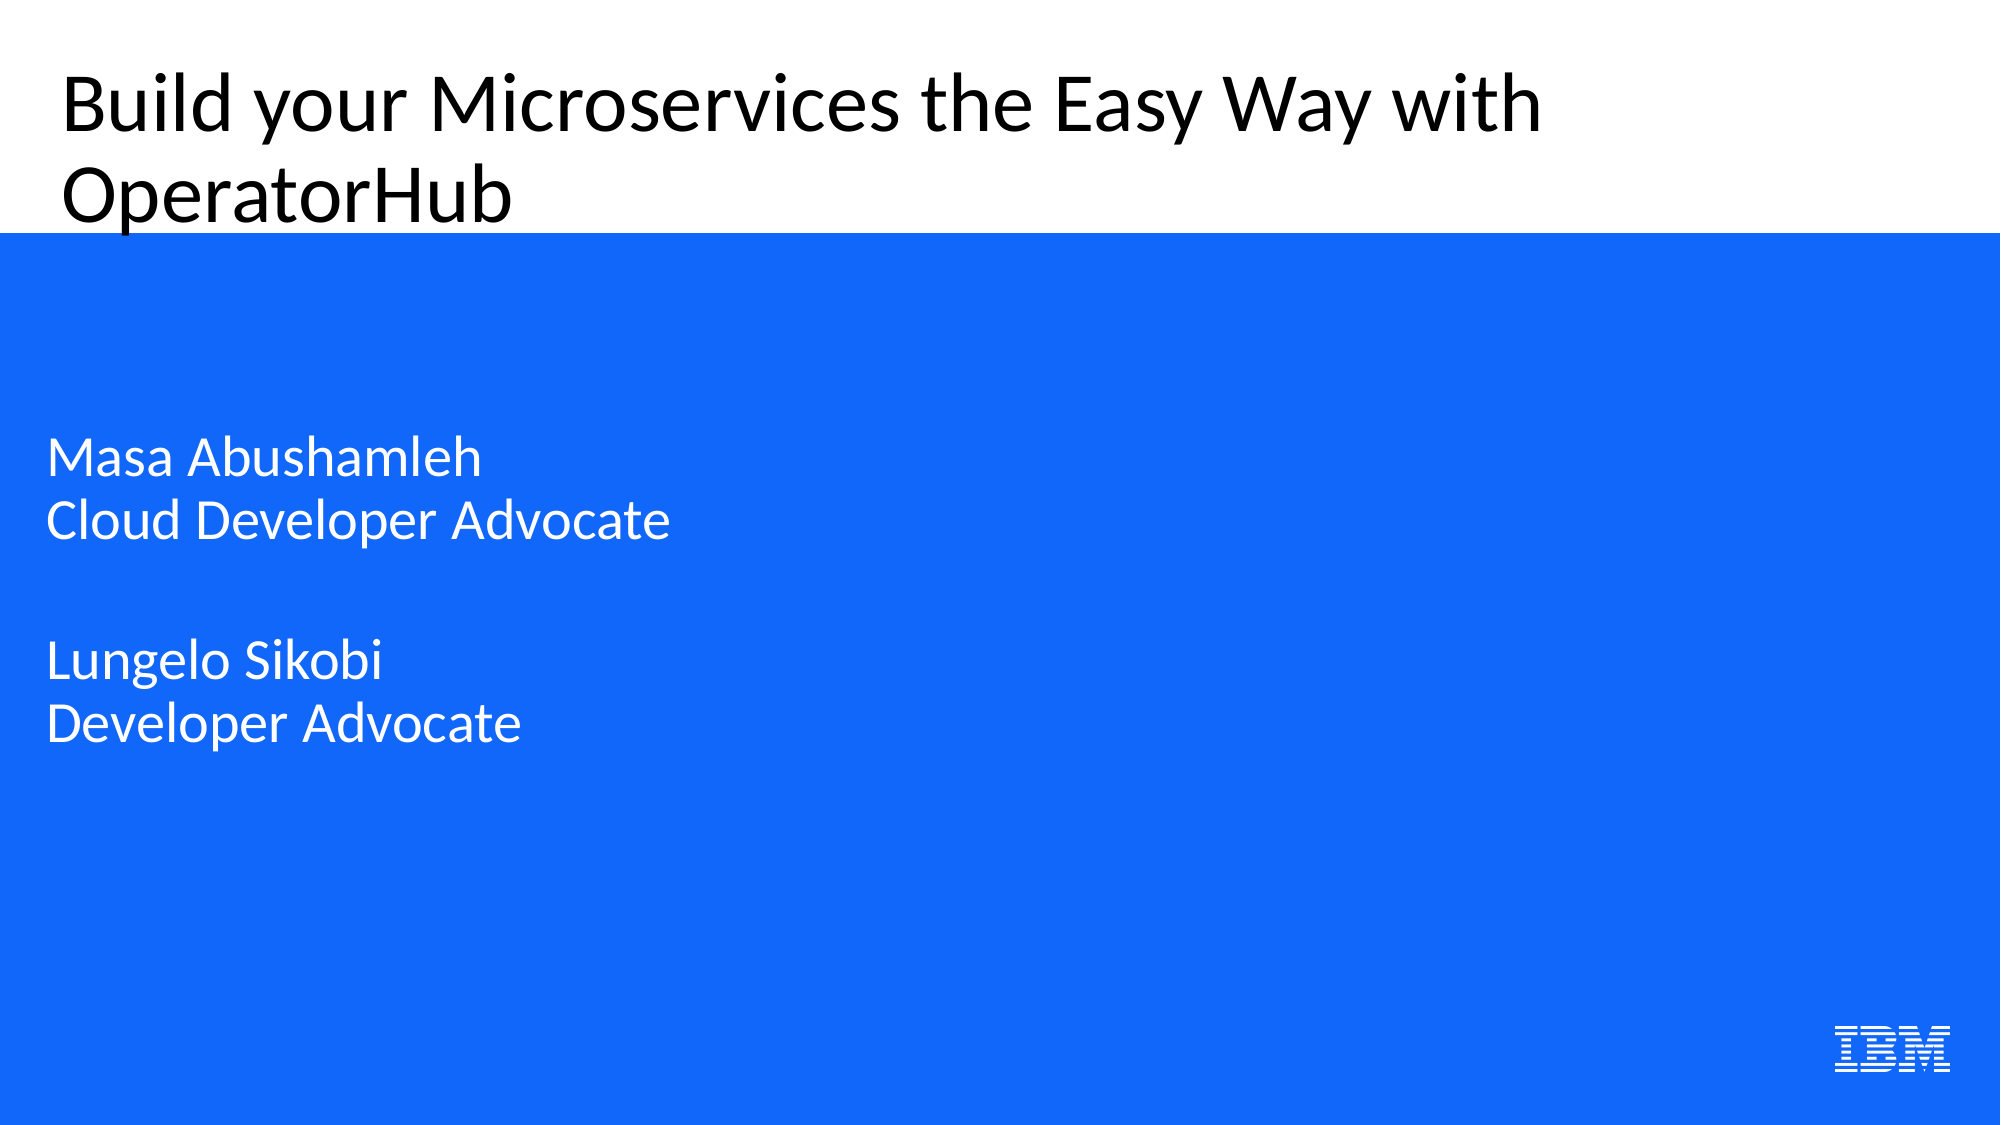

# Build your Microservices the Easy Way with OperatorHub
Masa Abushamleh
Cloud Developer Advocate
Lungelo Sikobi
Developer Advocate